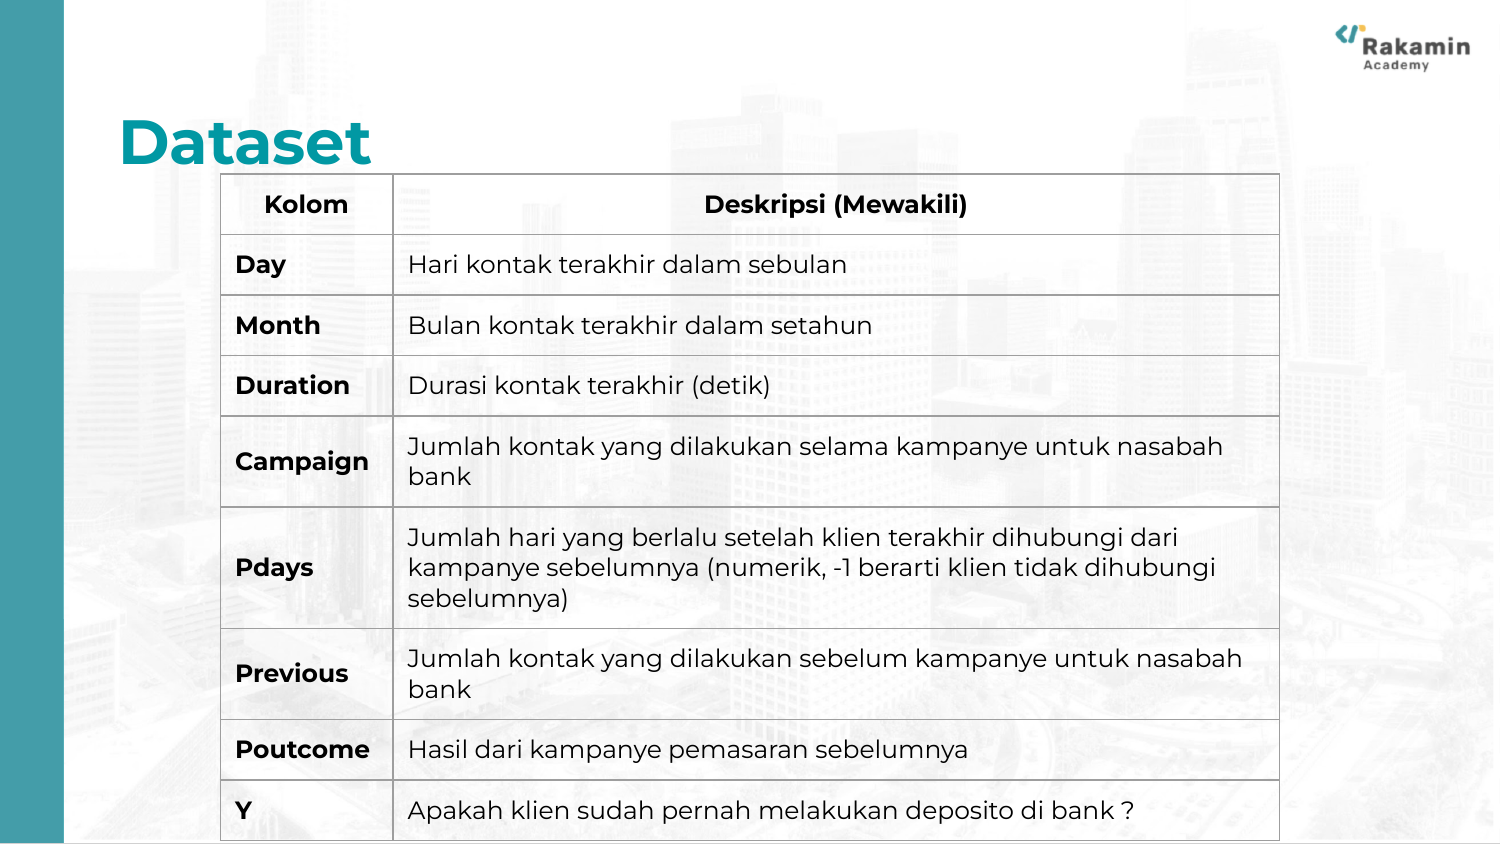

Dataset
| Kolom | Deskripsi (Mewakili) |
| --- | --- |
| Day | Hari kontak terakhir dalam sebulan |
| Month | Bulan kontak terakhir dalam setahun |
| Duration | Durasi kontak terakhir (detik) |
| Campaign | Jumlah kontak yang dilakukan selama kampanye untuk nasabah bank |
| Pdays | Jumlah hari yang berlalu setelah klien terakhir dihubungi dari kampanye sebelumnya (numerik, -1 berarti klien tidak dihubungi sebelumnya) |
| Previous | Jumlah kontak yang dilakukan sebelum kampanye untuk nasabah bank |
| Poutcome | Hasil dari kampanye pemasaran sebelumnya |
| Y | Apakah klien sudah pernah melakukan deposito di bank ? |